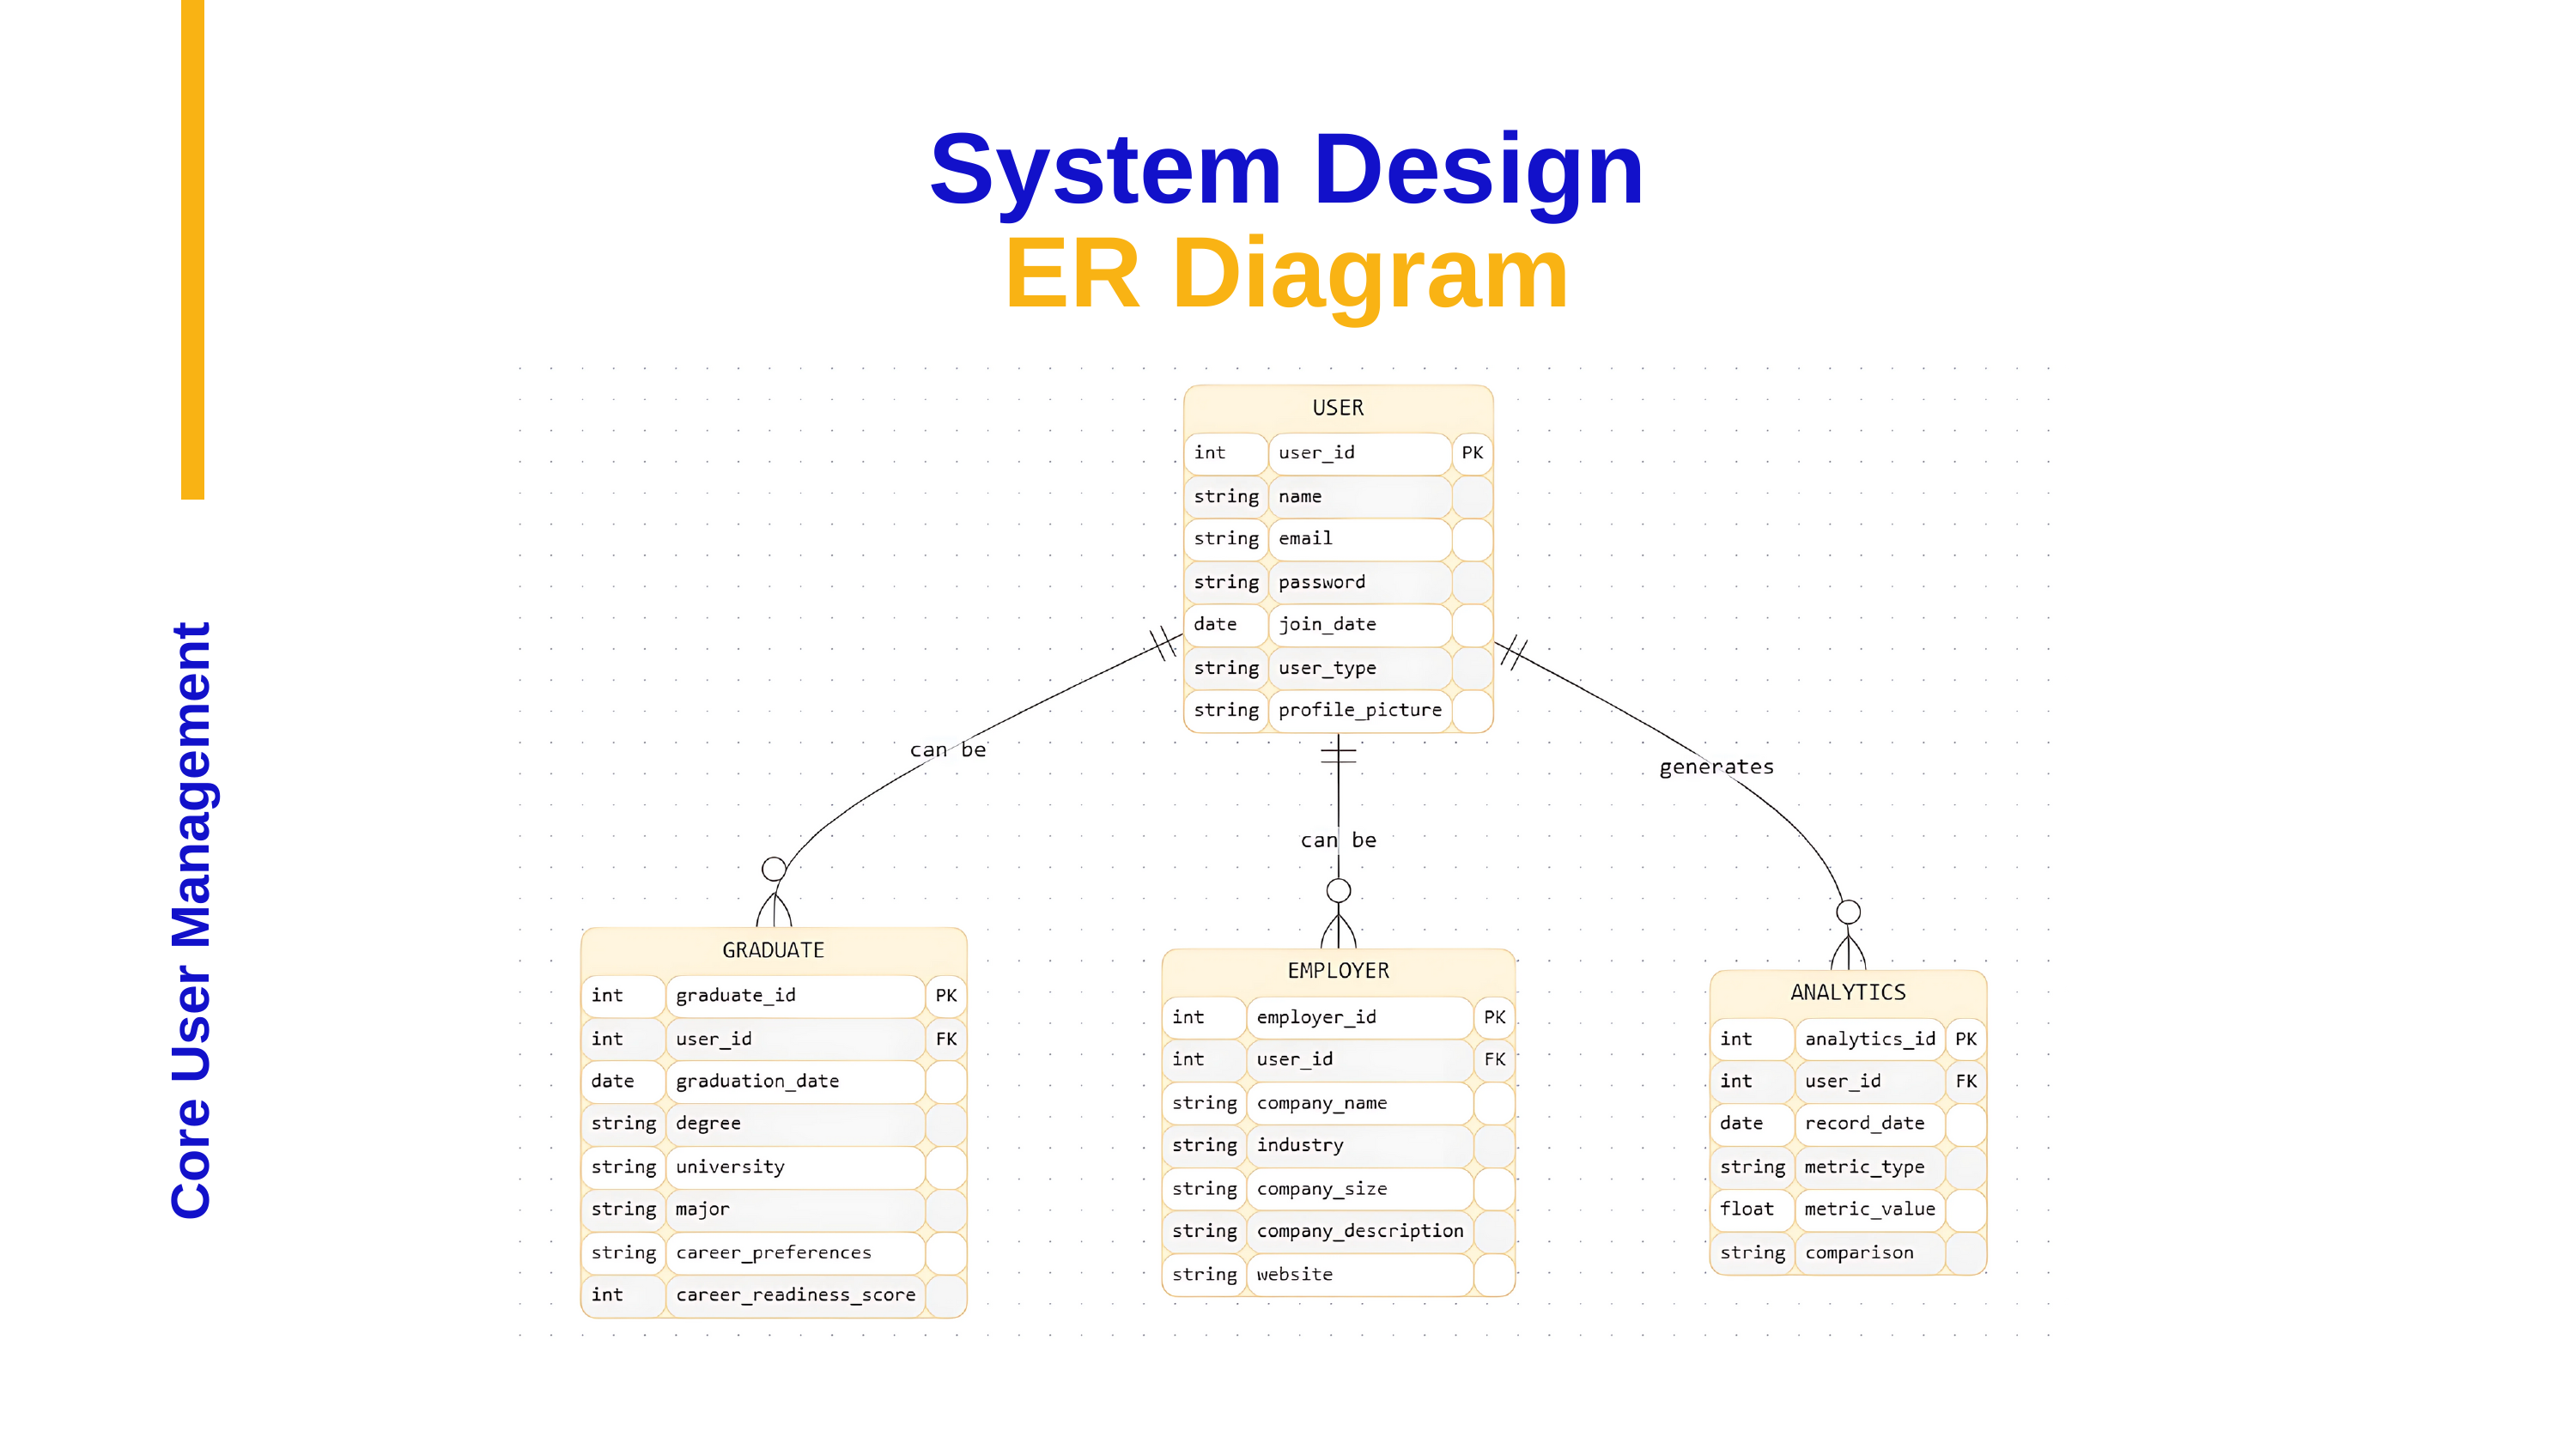

System Design
ER Diagram

Core User Management